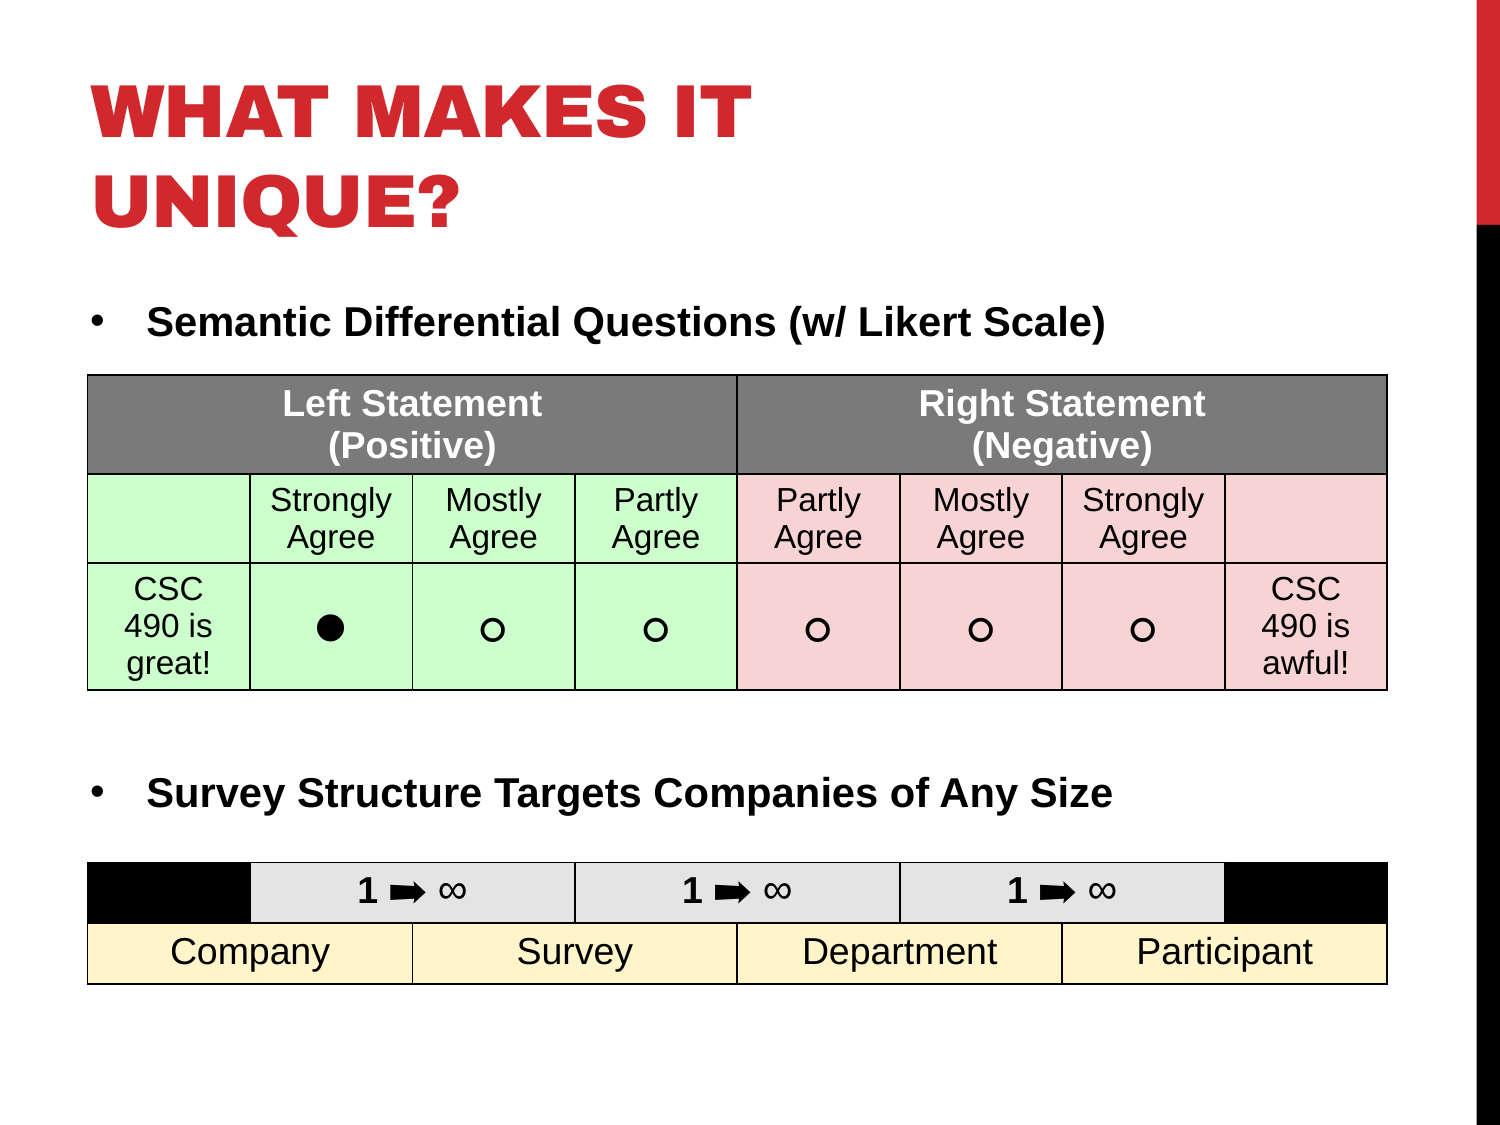

# What makes it unique?
Semantic Differential Questions (w/ Likert Scale)
Survey Structure Targets Companies of Any Size
| Left Statement (Positive) |  |  |  | Right Statement (Negative) |  |  |  |
| --- | --- | --- | --- | --- | --- | --- | --- |
|  | Strongly Agree | Mostly Agree | Partly Agree | Partly Agree | Mostly Agree | Strongly Agree |  |
| CSC 490 is great! | • | ◦ | ◦ | ◦ | ◦ | ◦ | CSC 490 is awful! |
|  | 1 ➡ ∞ |  | 1 ➡ ∞ |  | 1 ➡ ∞ |  |  |
| --- | --- | --- | --- | --- | --- | --- | --- |
| Company |  | Survey |  | Department |  | Participant |  |